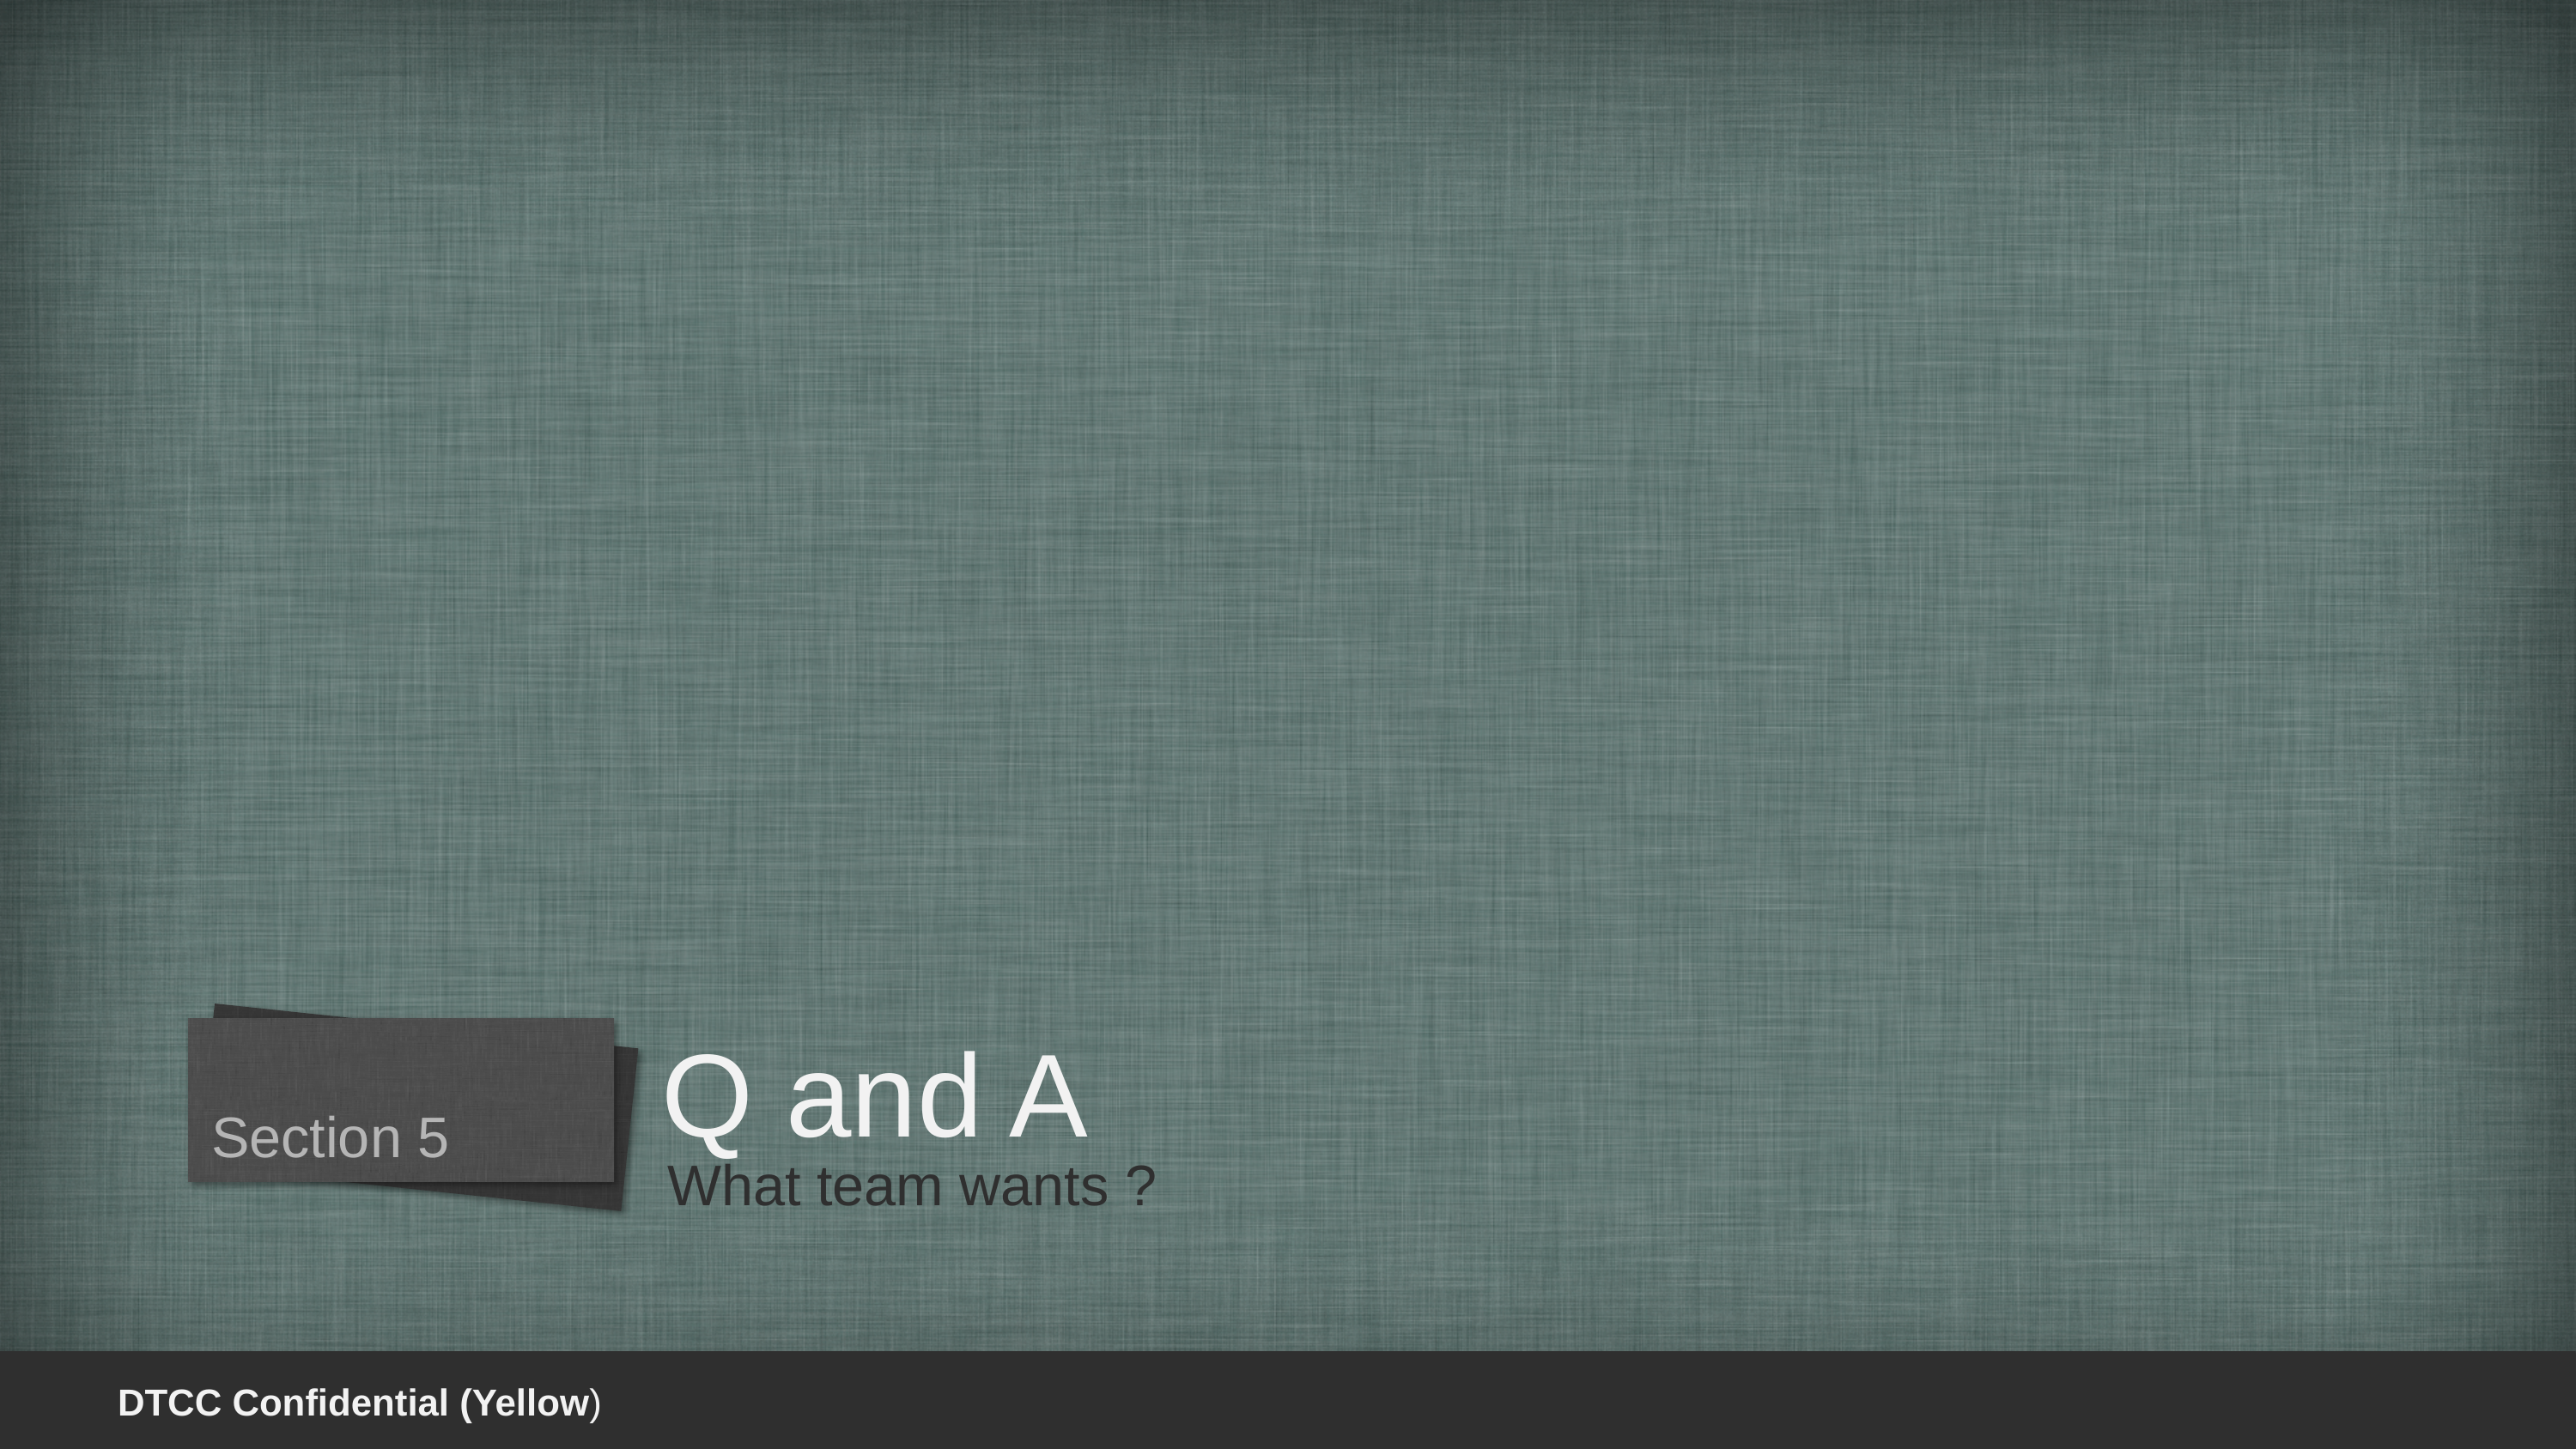

# Q and A
Section 5
What team wants ?
          DTCC Confidential (Yellow)